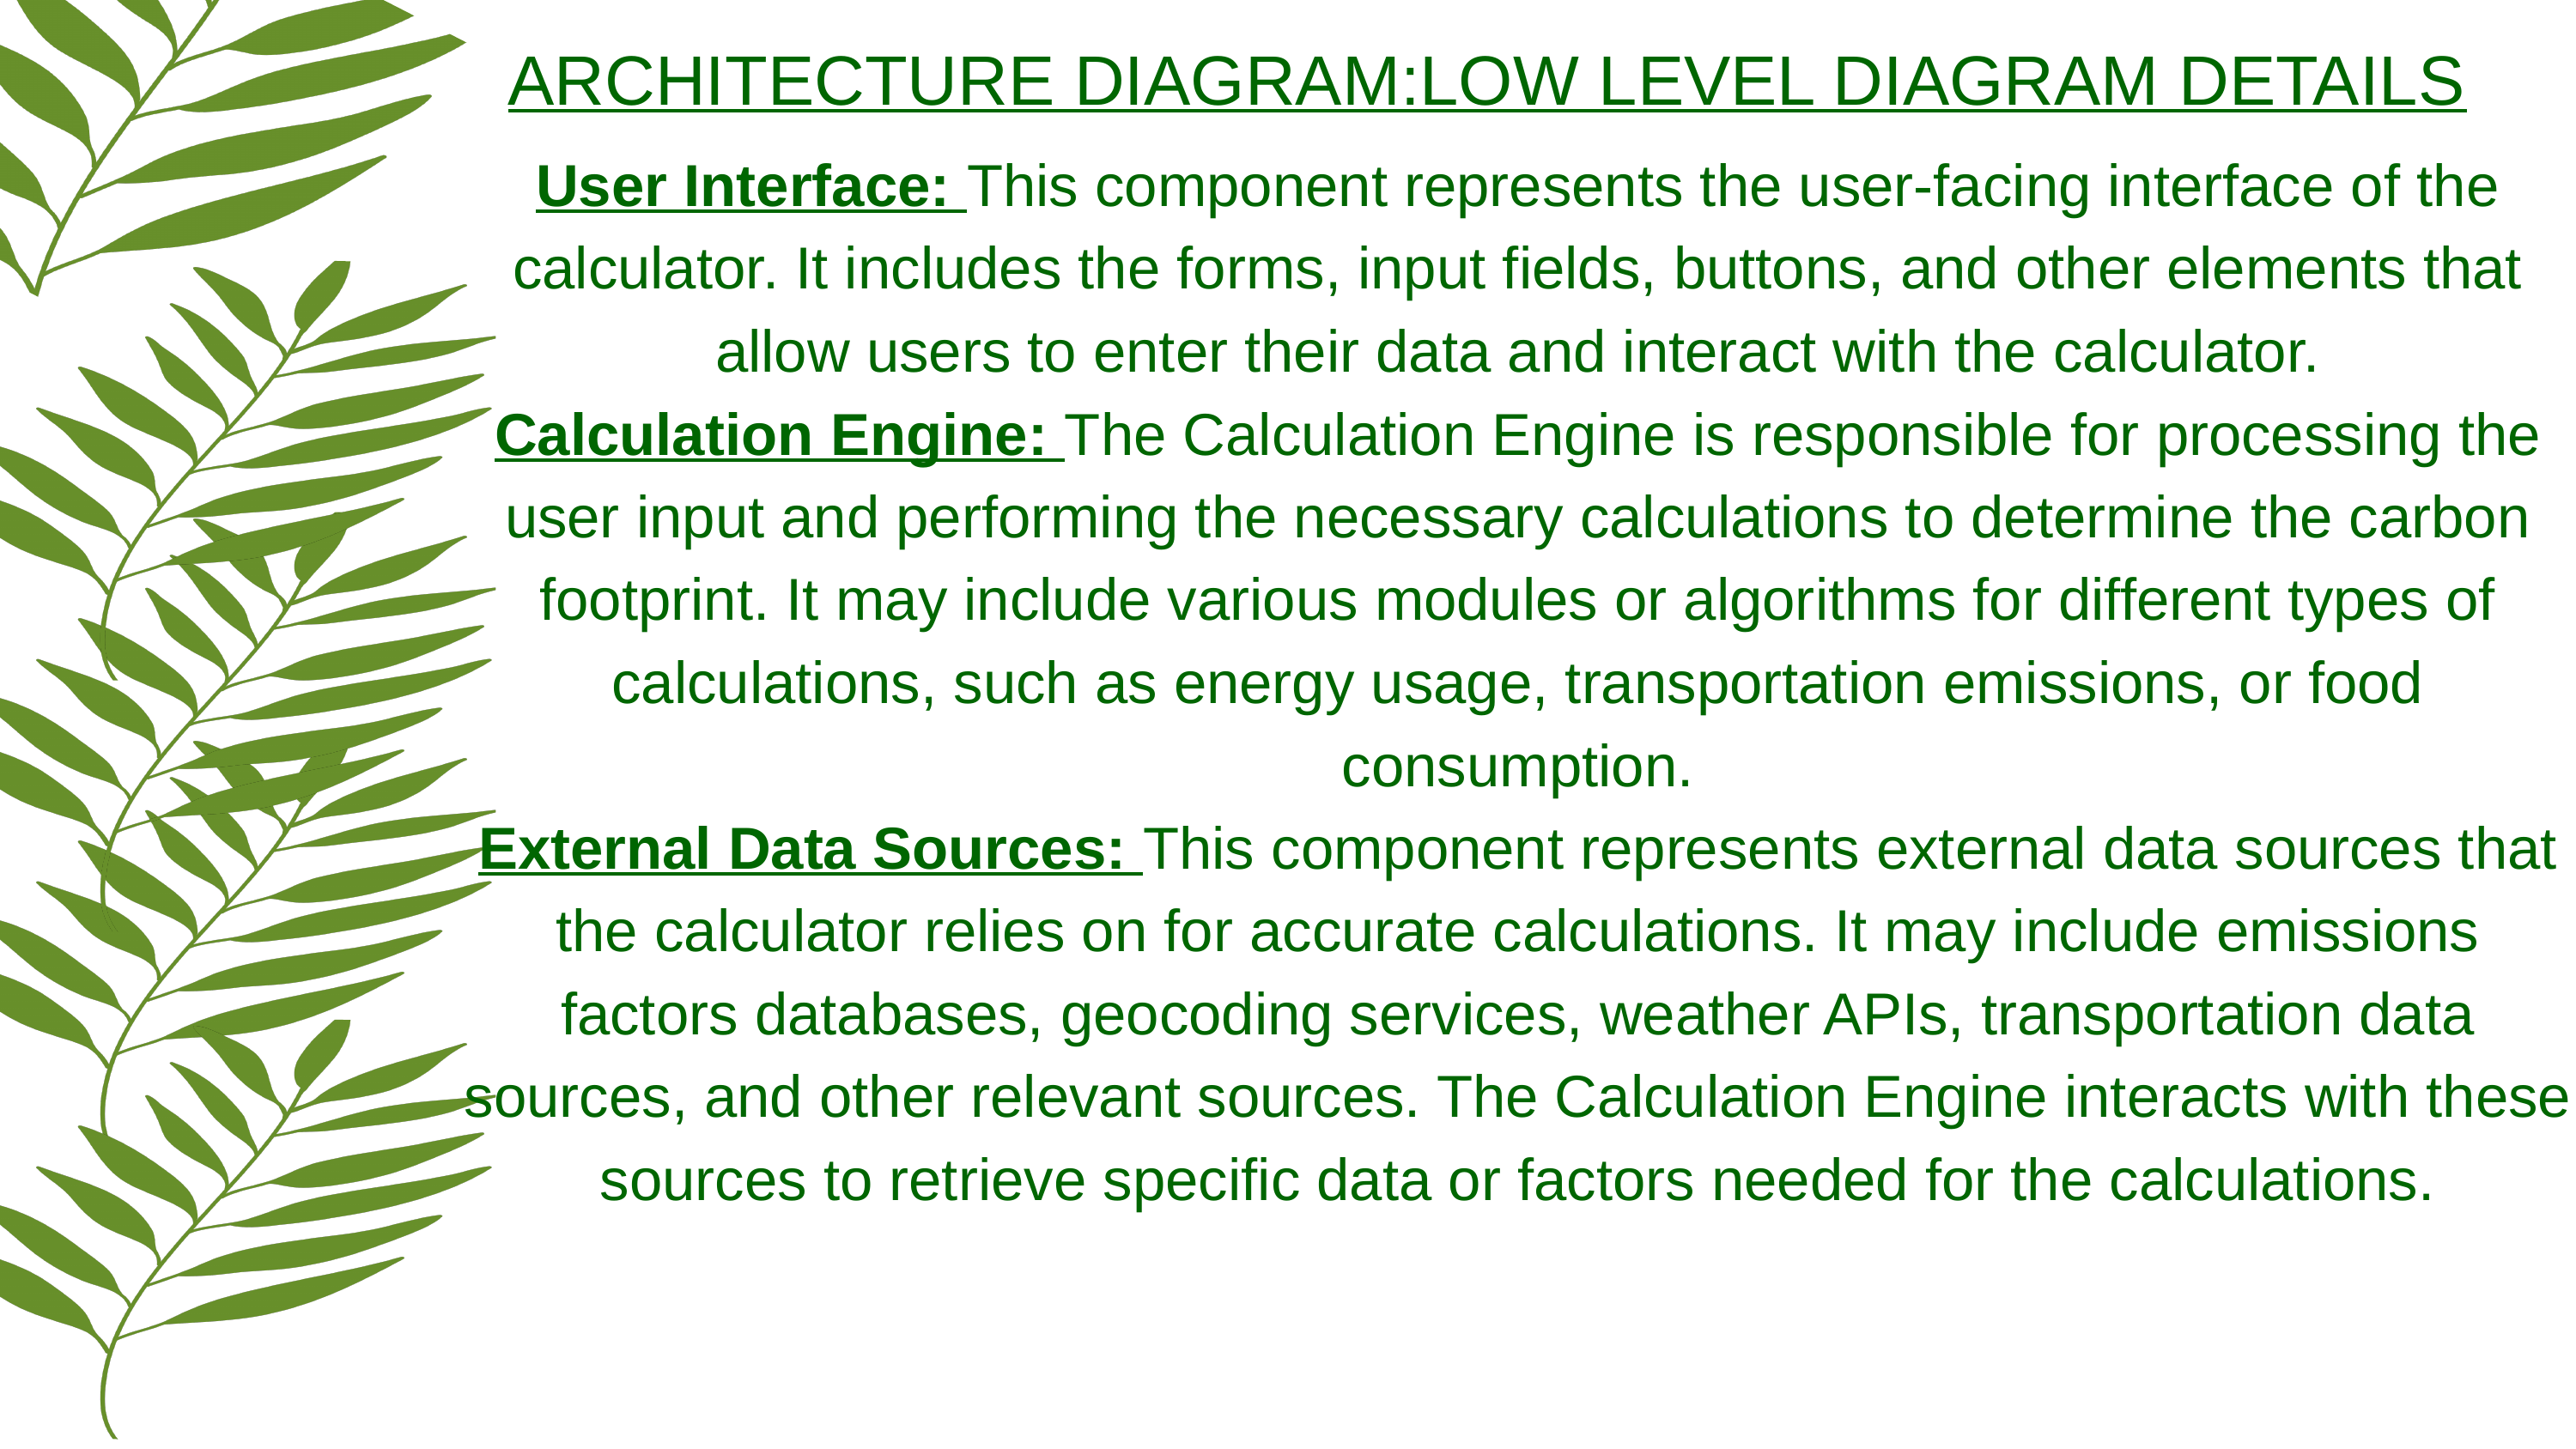

ARCHITECTURE DIAGRAM:LOW LEVEL DIAGRAM DETAILS
User Interface: This component represents the user-facing interface of the calculator. It includes the forms, input fields, buttons, and other elements that allow users to enter their data and interact with the calculator.
Calculation Engine: The Calculation Engine is responsible for processing the user input and performing the necessary calculations to determine the carbon footprint. It may include various modules or algorithms for different types of calculations, such as energy usage, transportation emissions, or food consumption.
External Data Sources: This component represents external data sources that the calculator relies on for accurate calculations. It may include emissions factors databases, geocoding services, weather APIs, transportation data sources, and other relevant sources. The Calculation Engine interacts with these sources to retrieve specific data or factors needed for the calculations.